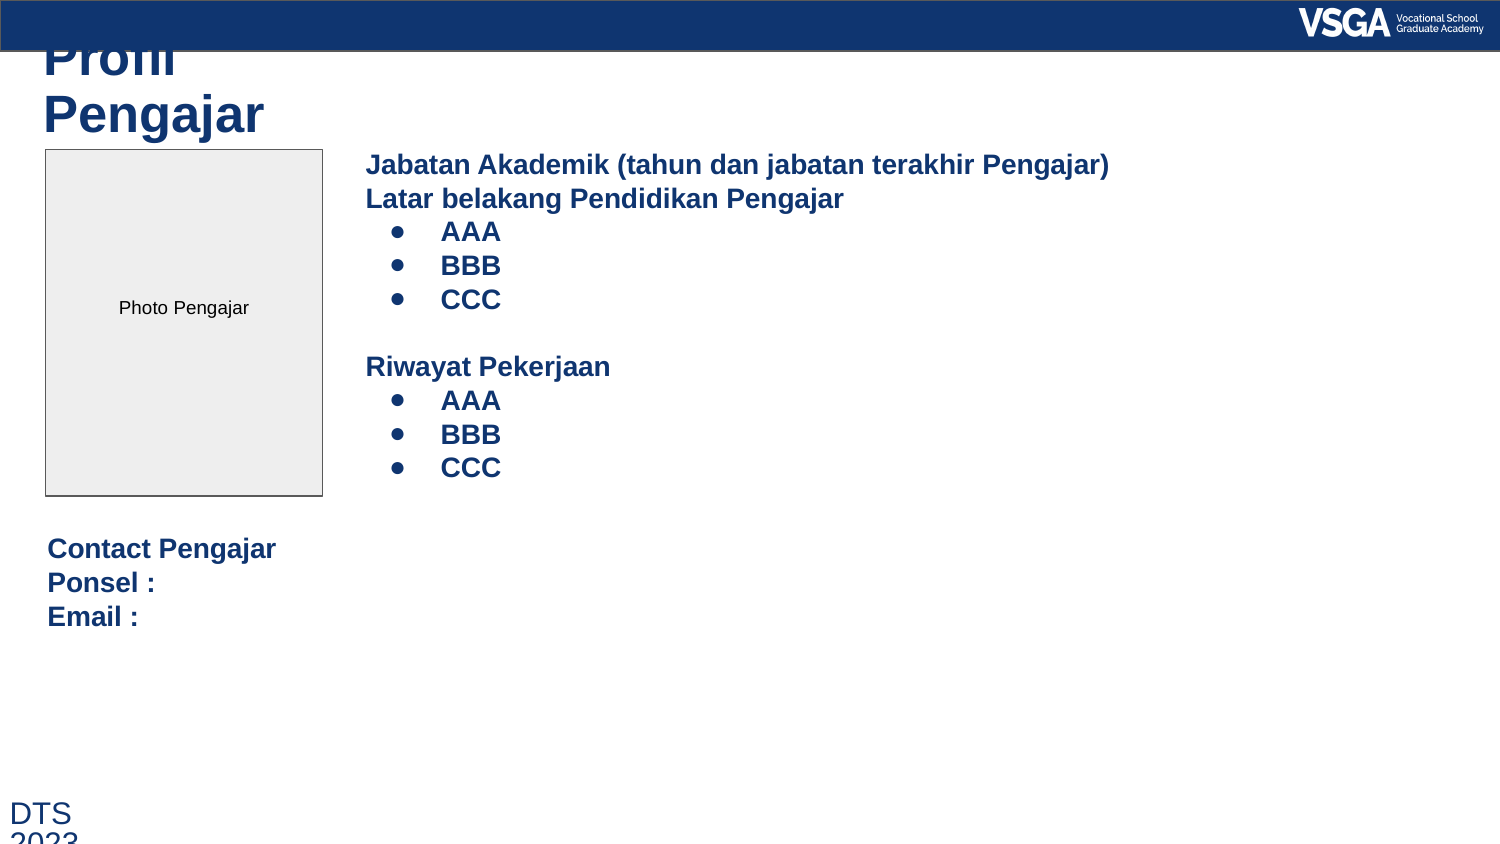

Profil Pengajar
Jabatan Akademik (tahun dan jabatan terakhir Pengajar)
Latar belakang Pendidikan Pengajar
AAA
BBB
CCC

Riwayat Pekerjaan
AAA
BBB
CCC

Photo Pengajar
Contact Pengajar
Ponsel :
Email :
DTS 2023